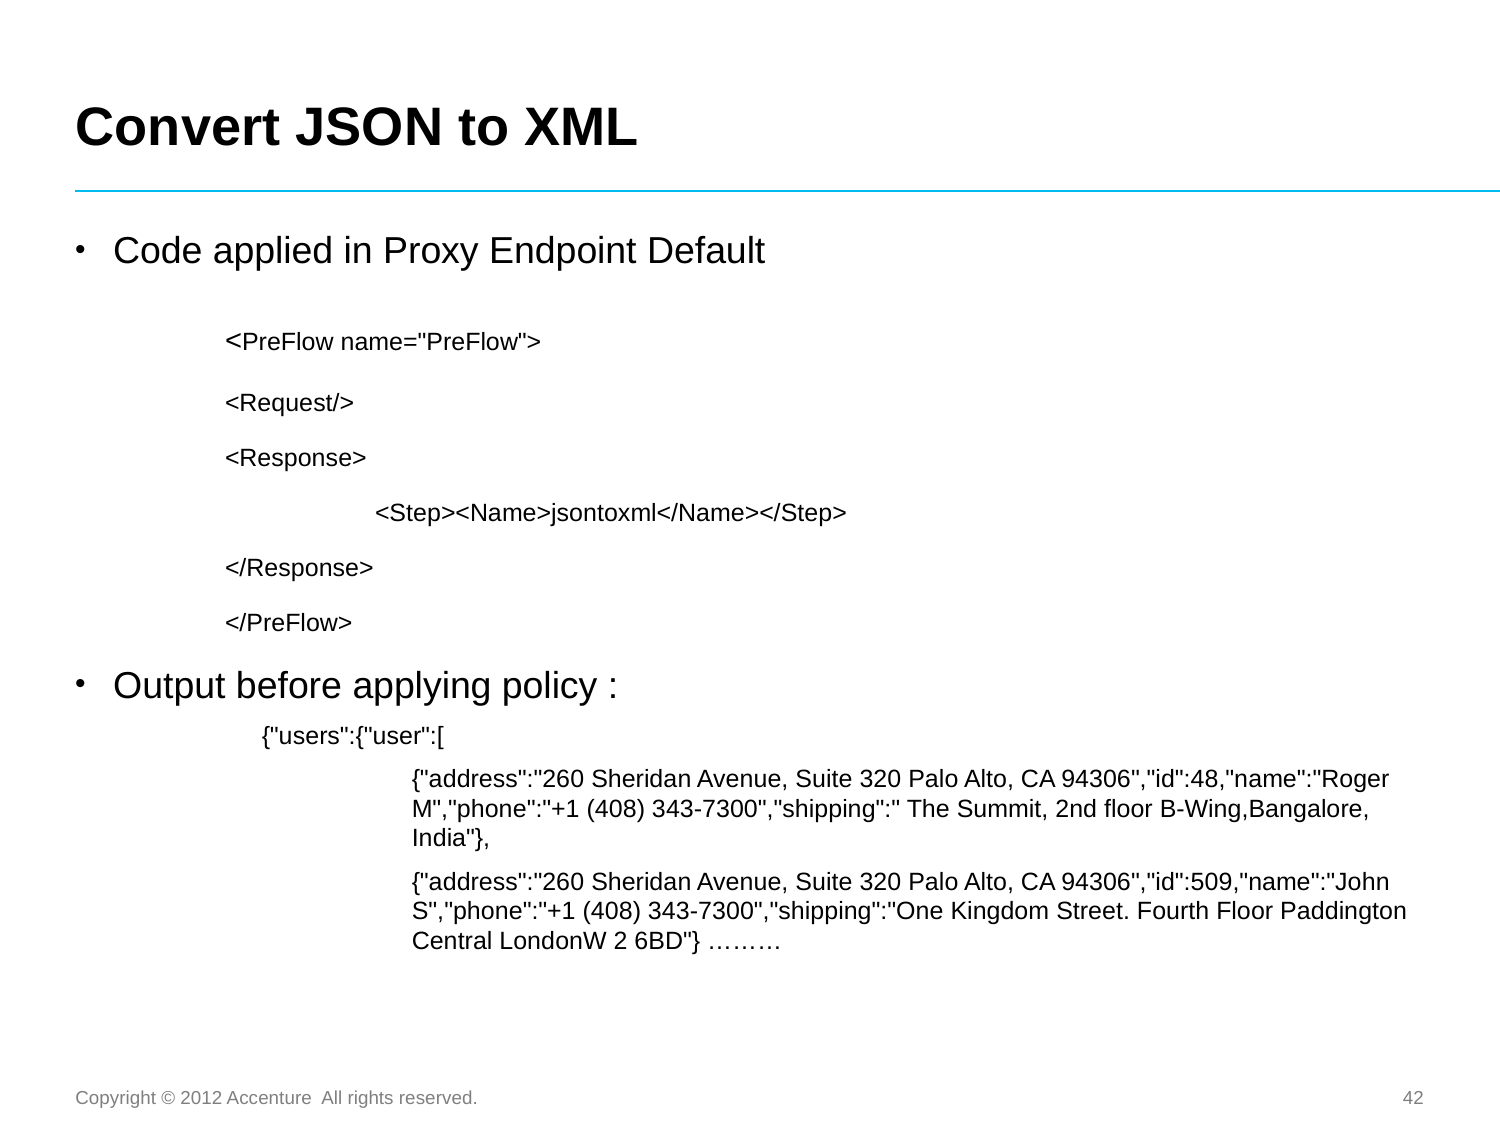

# Convert JSON to XML
Code applied in Proxy Endpoint Default
	<PreFlow name="PreFlow">
	<Request/>
	<Response>
		<Step><Name>jsontoxml</Name></Step>
	</Response>
	</PreFlow>
Output before applying policy :
	{"users":{"user":[
		{"address":"260 Sheridan Avenue, Suite 320 Palo Alto, CA 94306","id":48,"name":"Roger 		M","phone":"+1 (408) 343-7300","shipping":" The Summit, 2nd floor B-Wing,Bangalore, 		India"},
		{"address":"260 Sheridan Avenue, Suite 320 Palo Alto, CA 94306","id":509,"name":"John 		S","phone":"+1 (408) 343-7300","shipping":"One Kingdom Street. Fourth Floor Paddington 		Central LondonW 2 6BD"} ………